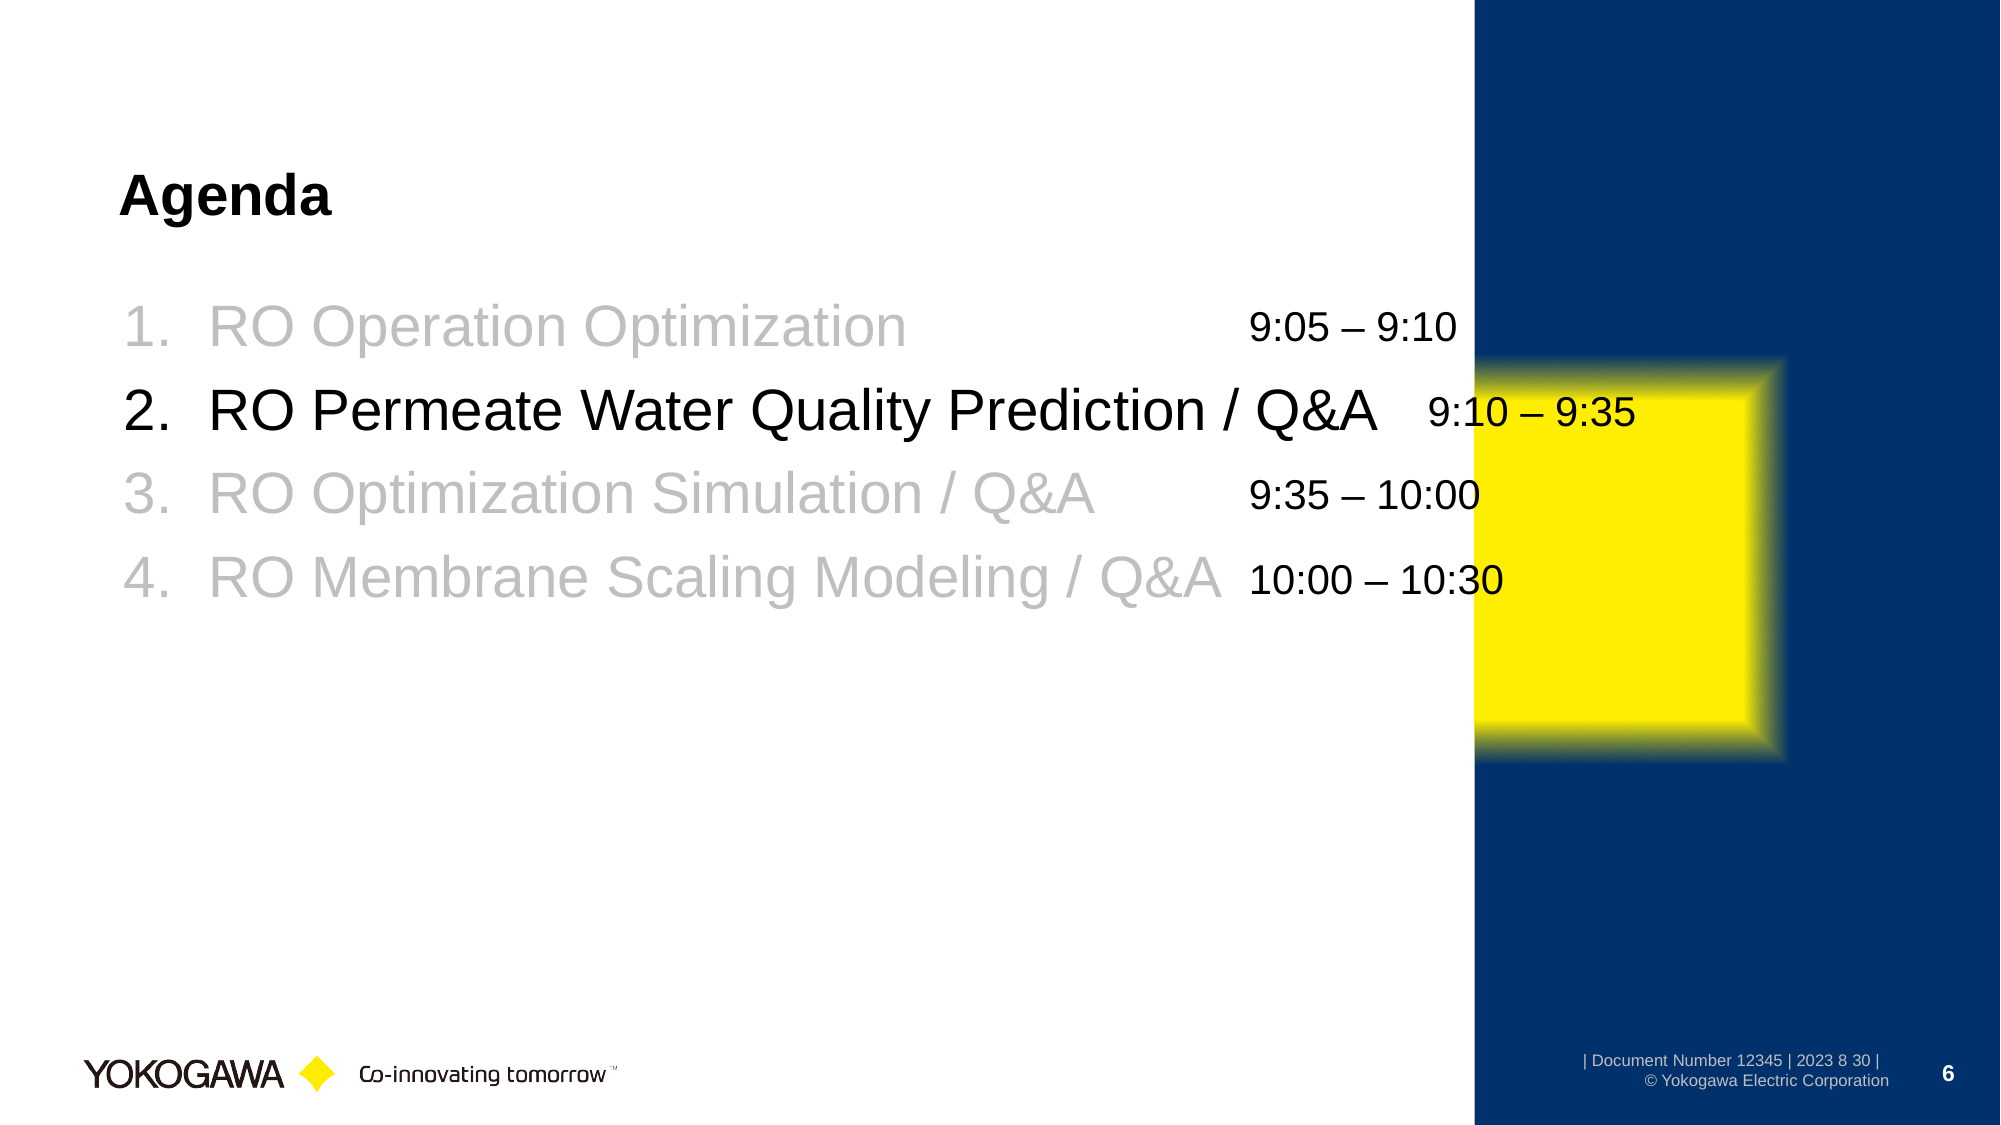

# Agenda
RO Operation Optimization
RO Permeate Water Quality Prediction / Q&A
RO Optimization Simulation / Q&A
RO Membrane Scaling Modeling / Q&A
9:05 – 9:10
9:10 – 9:35
9:35 – 10:00
10:00 – 10:30
6